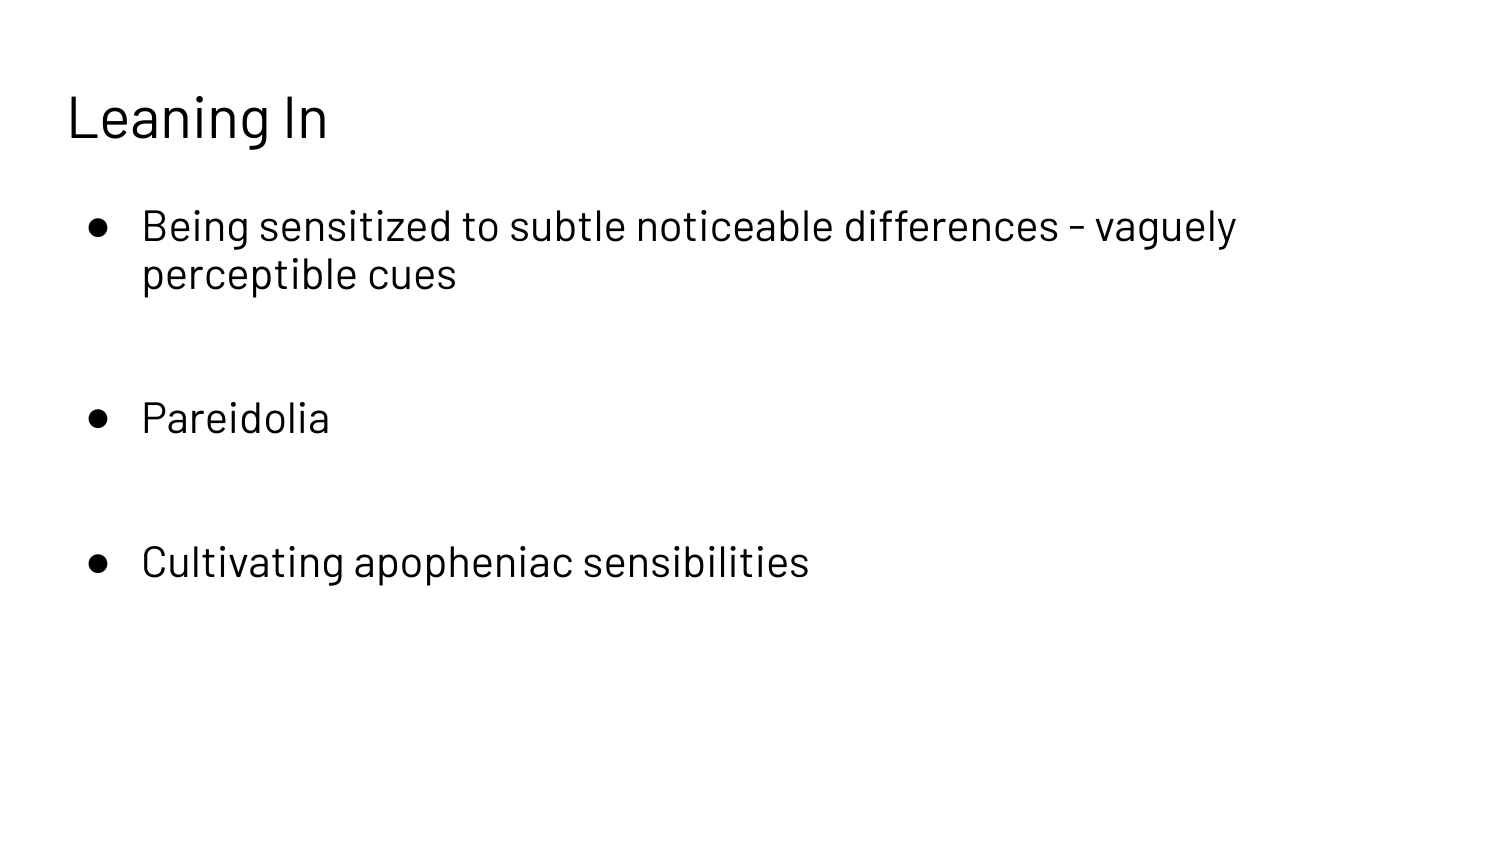

# Leaning In
Being sensitized to subtle noticeable differences - vaguely perceptible cues

Pareidolia

Cultivating apopheniac sensibilities